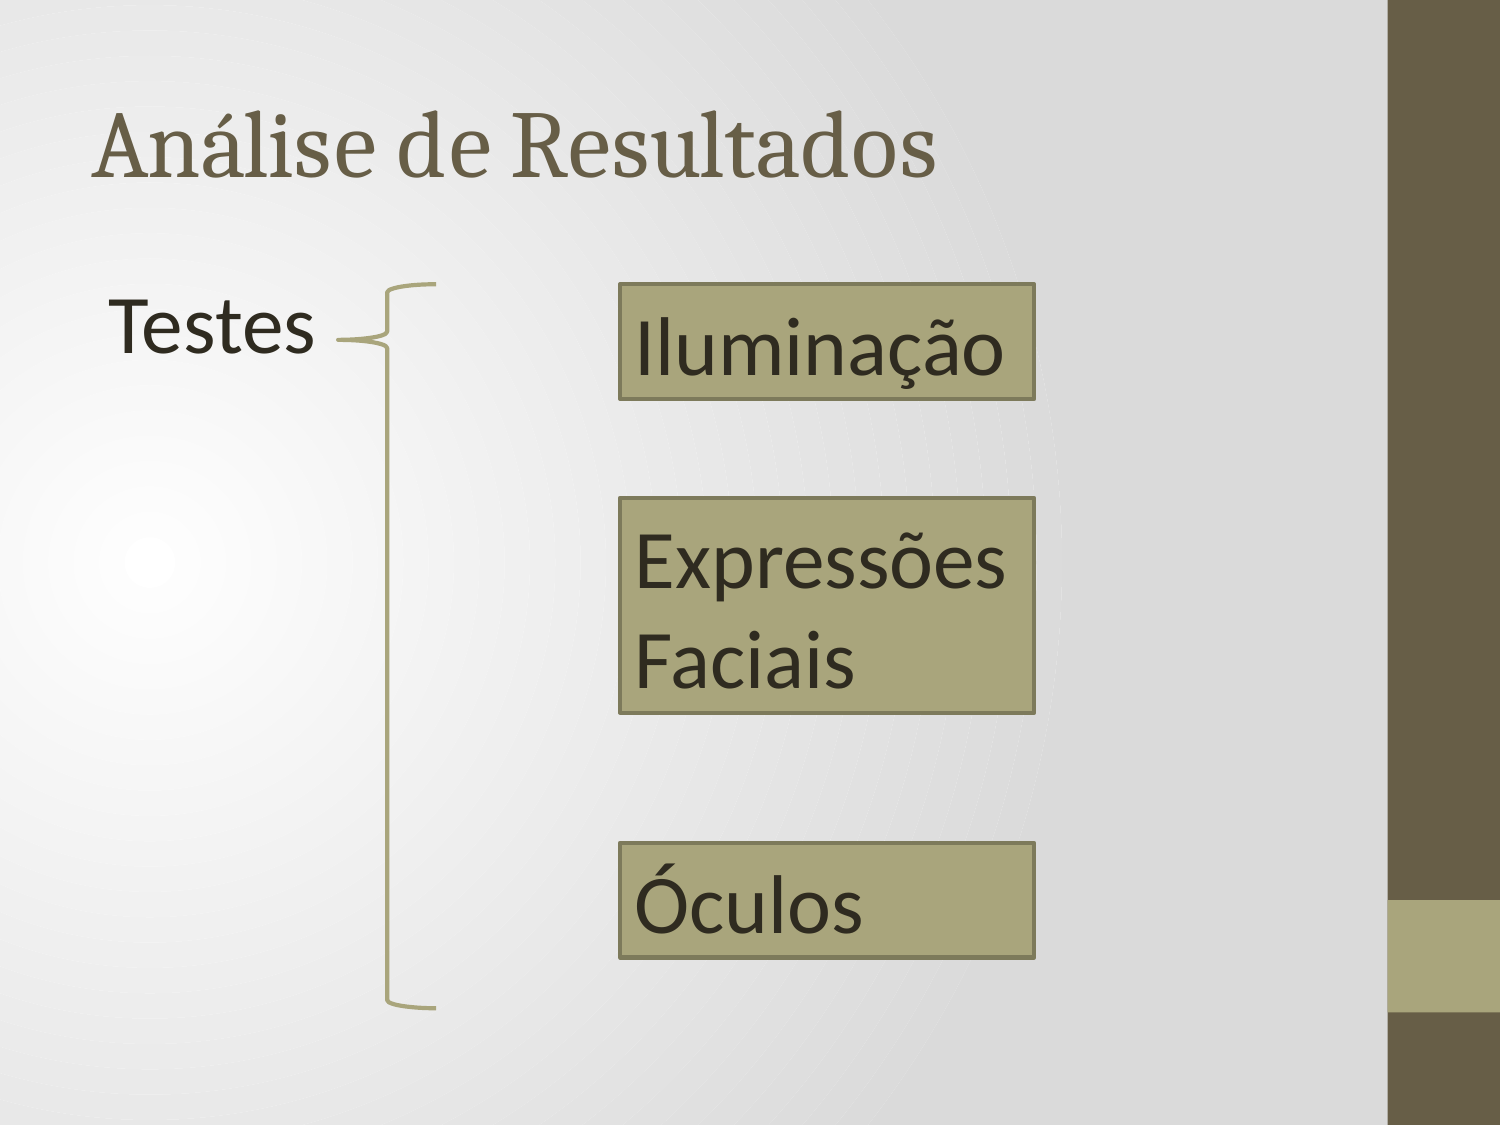

# Análise de Resultados
Testes

Iluminação
Expressões Faciais
Óculos